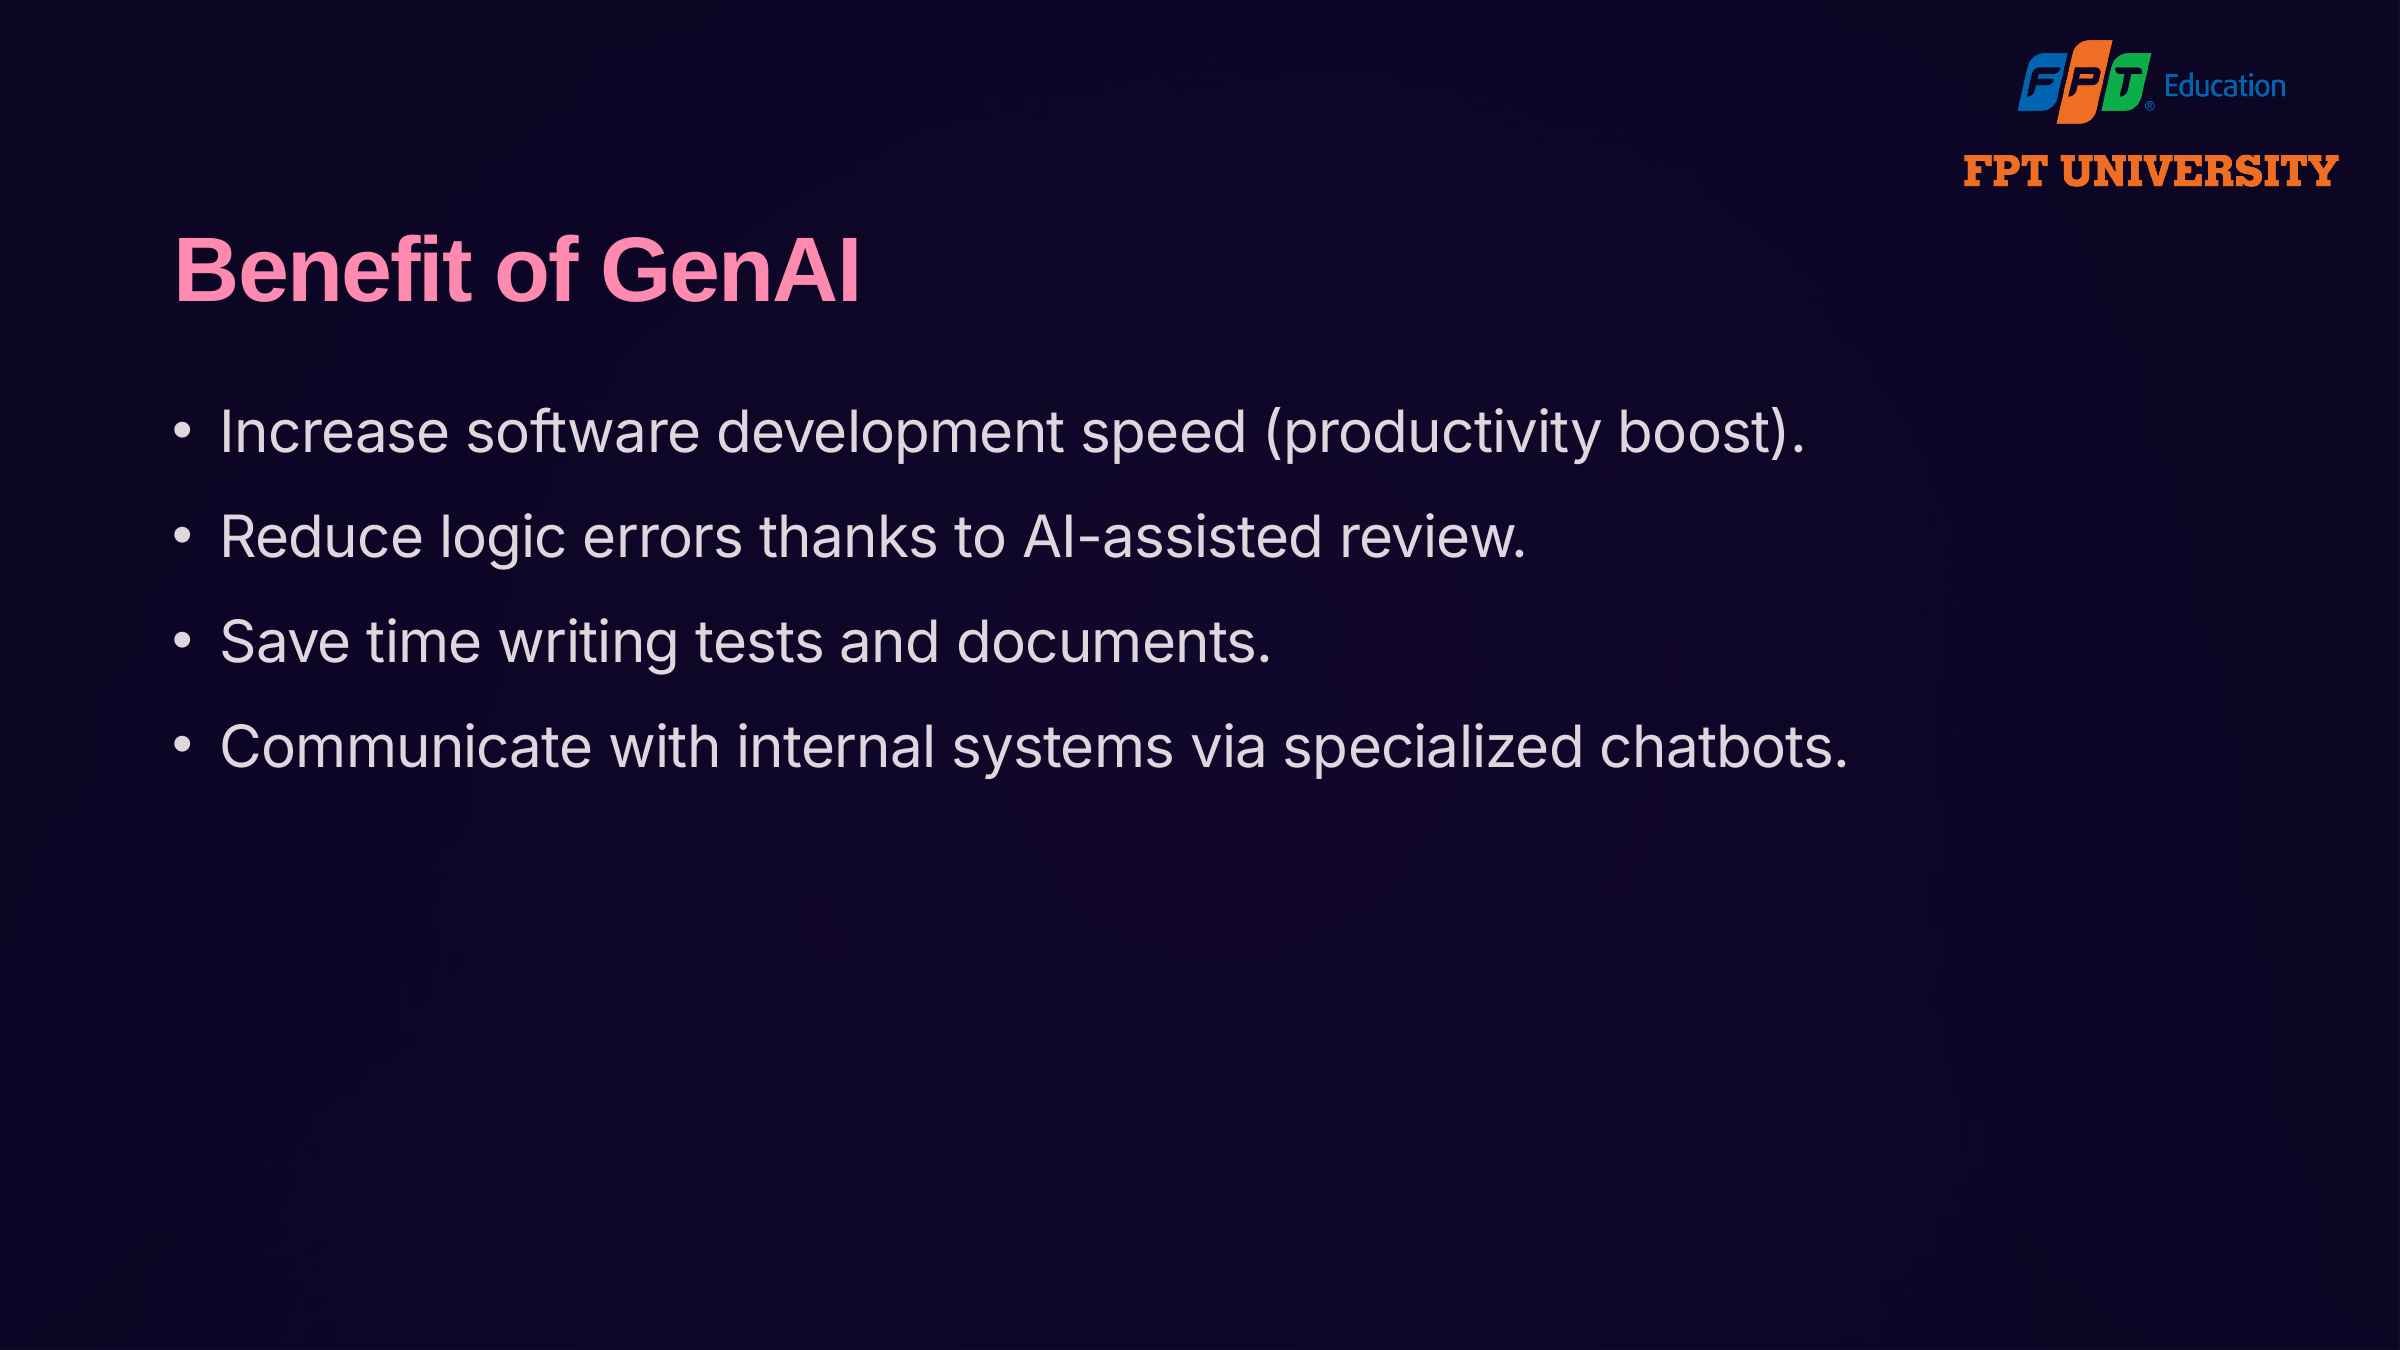

Benefit of GenAI
Increase software development speed (productivity boost).
Reduce logic errors thanks to AI-assisted review.
Save time writing tests and documents.
Communicate with internal systems via specialized chatbots.